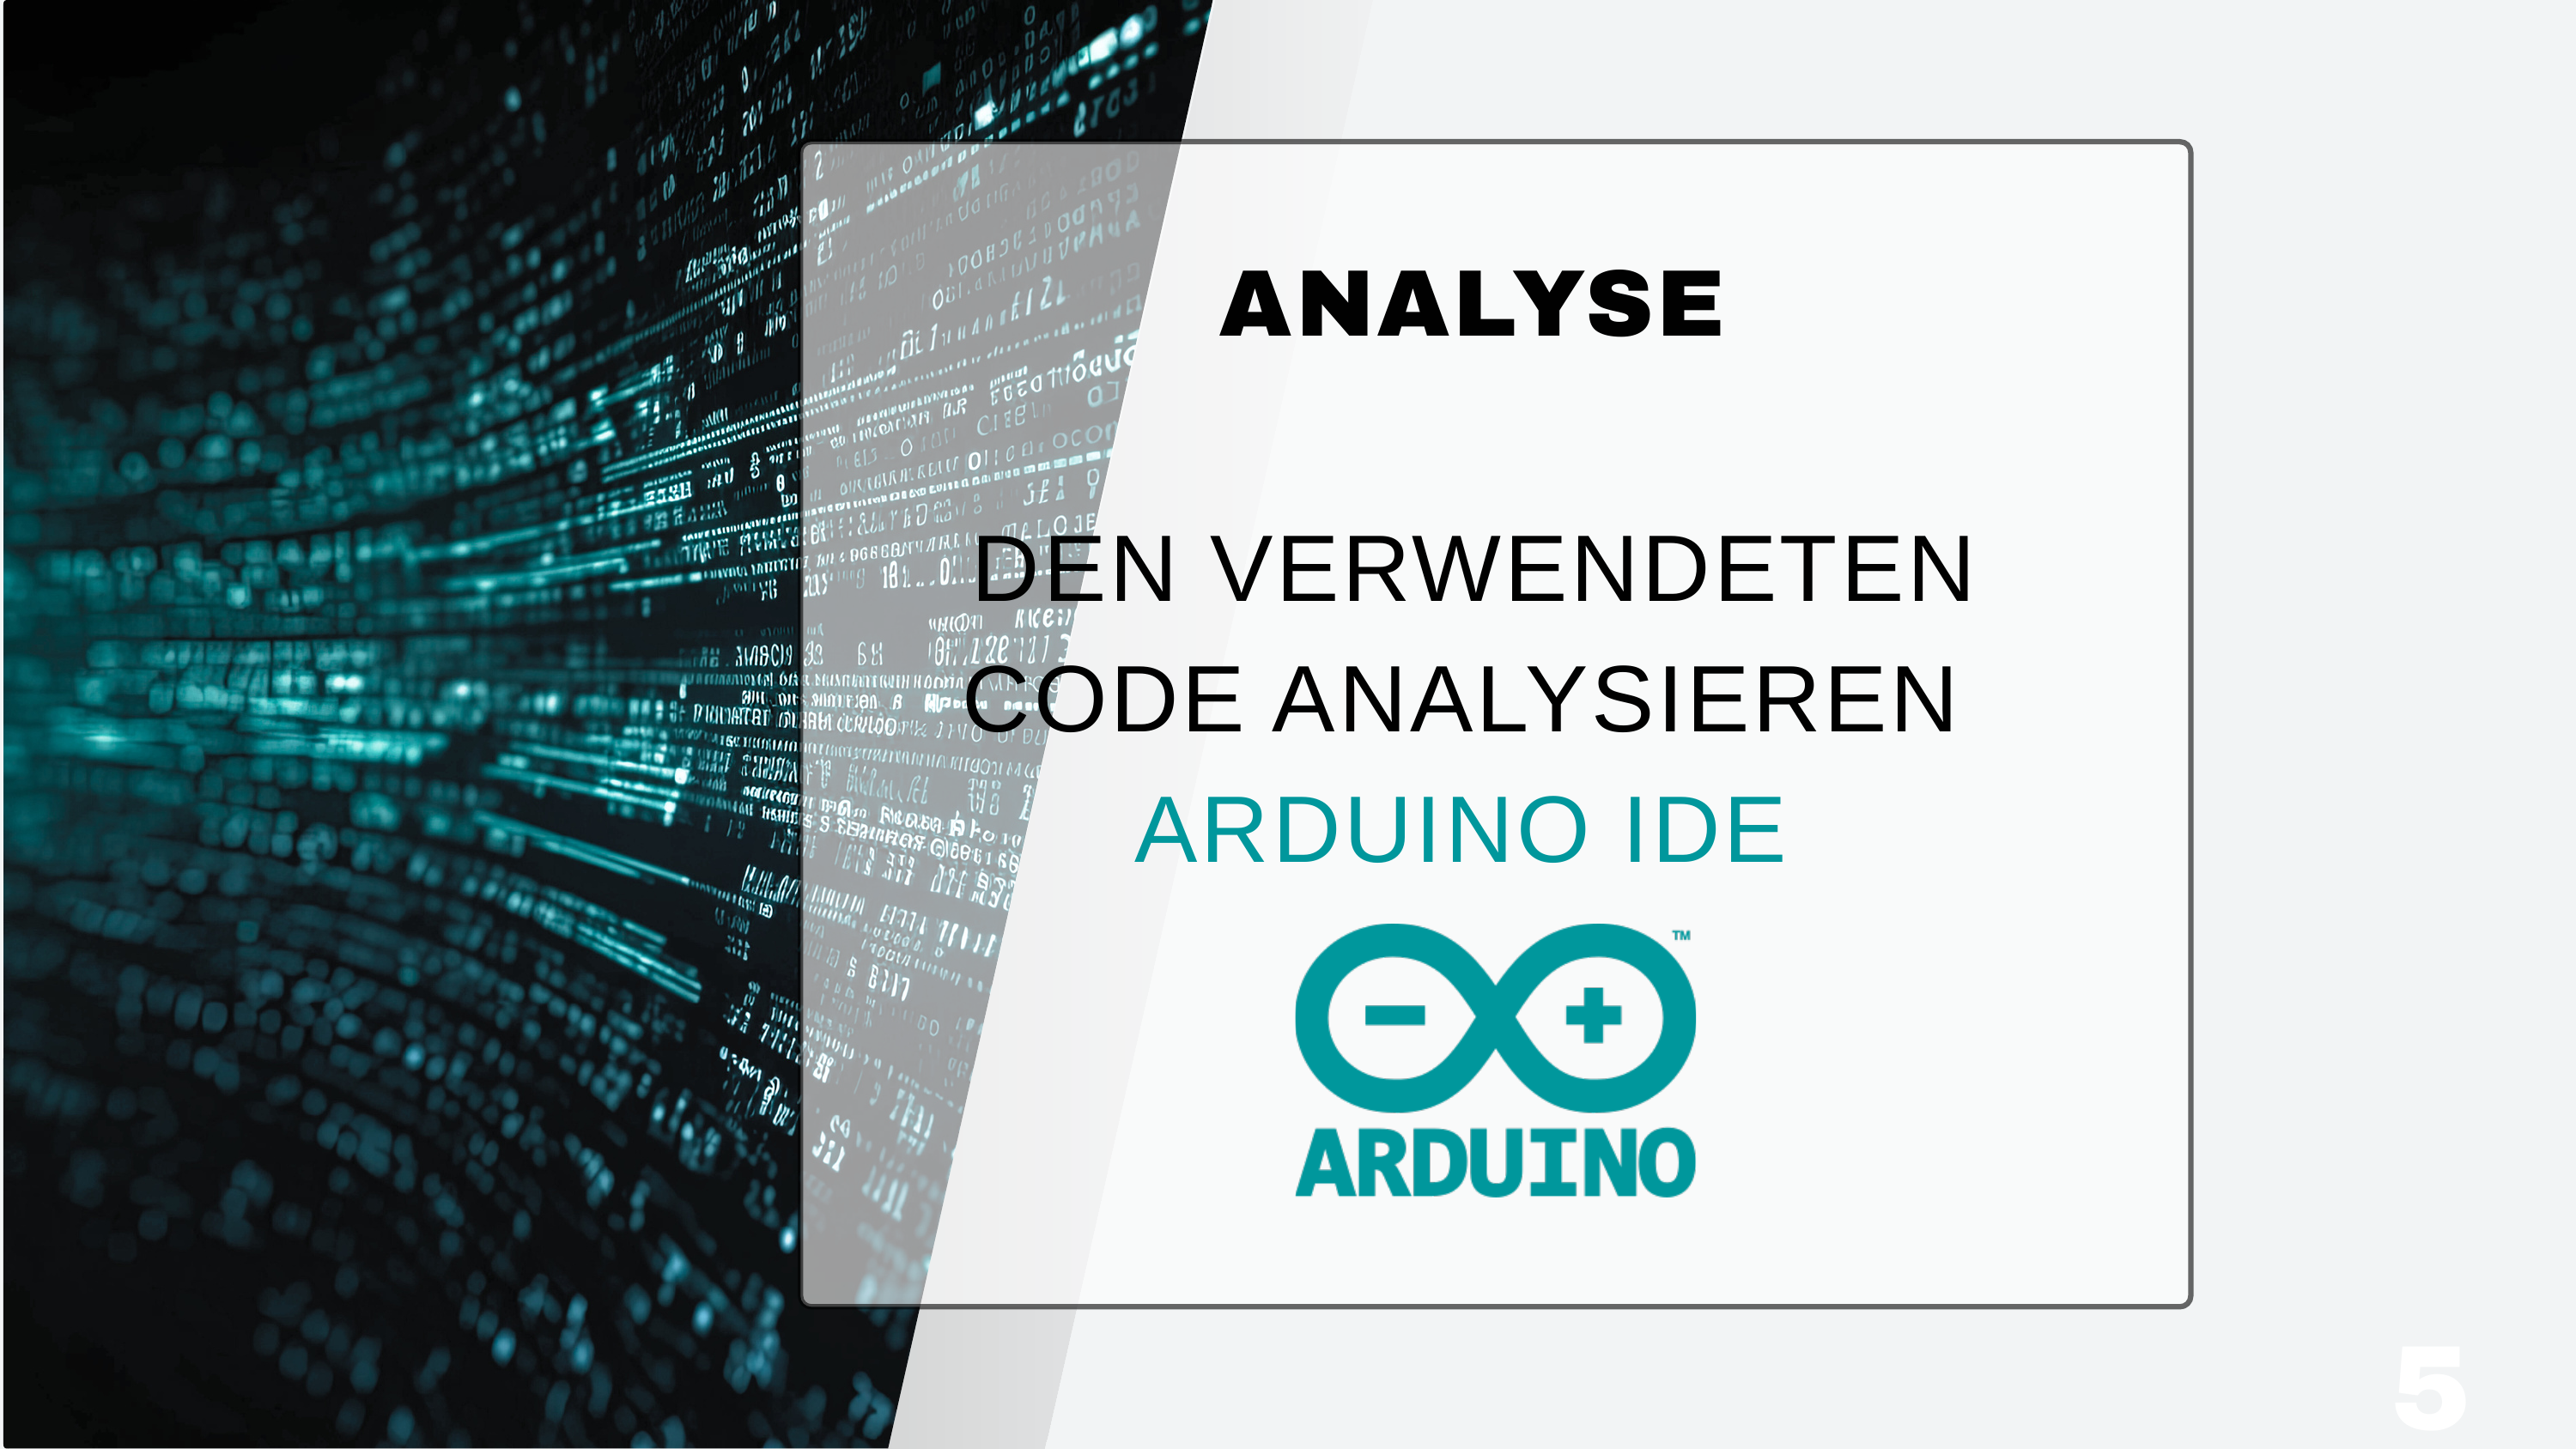

ANALYSE
DEN VERWENDETEN CODE ANALYSIEREN
ARDUINO IDE

5